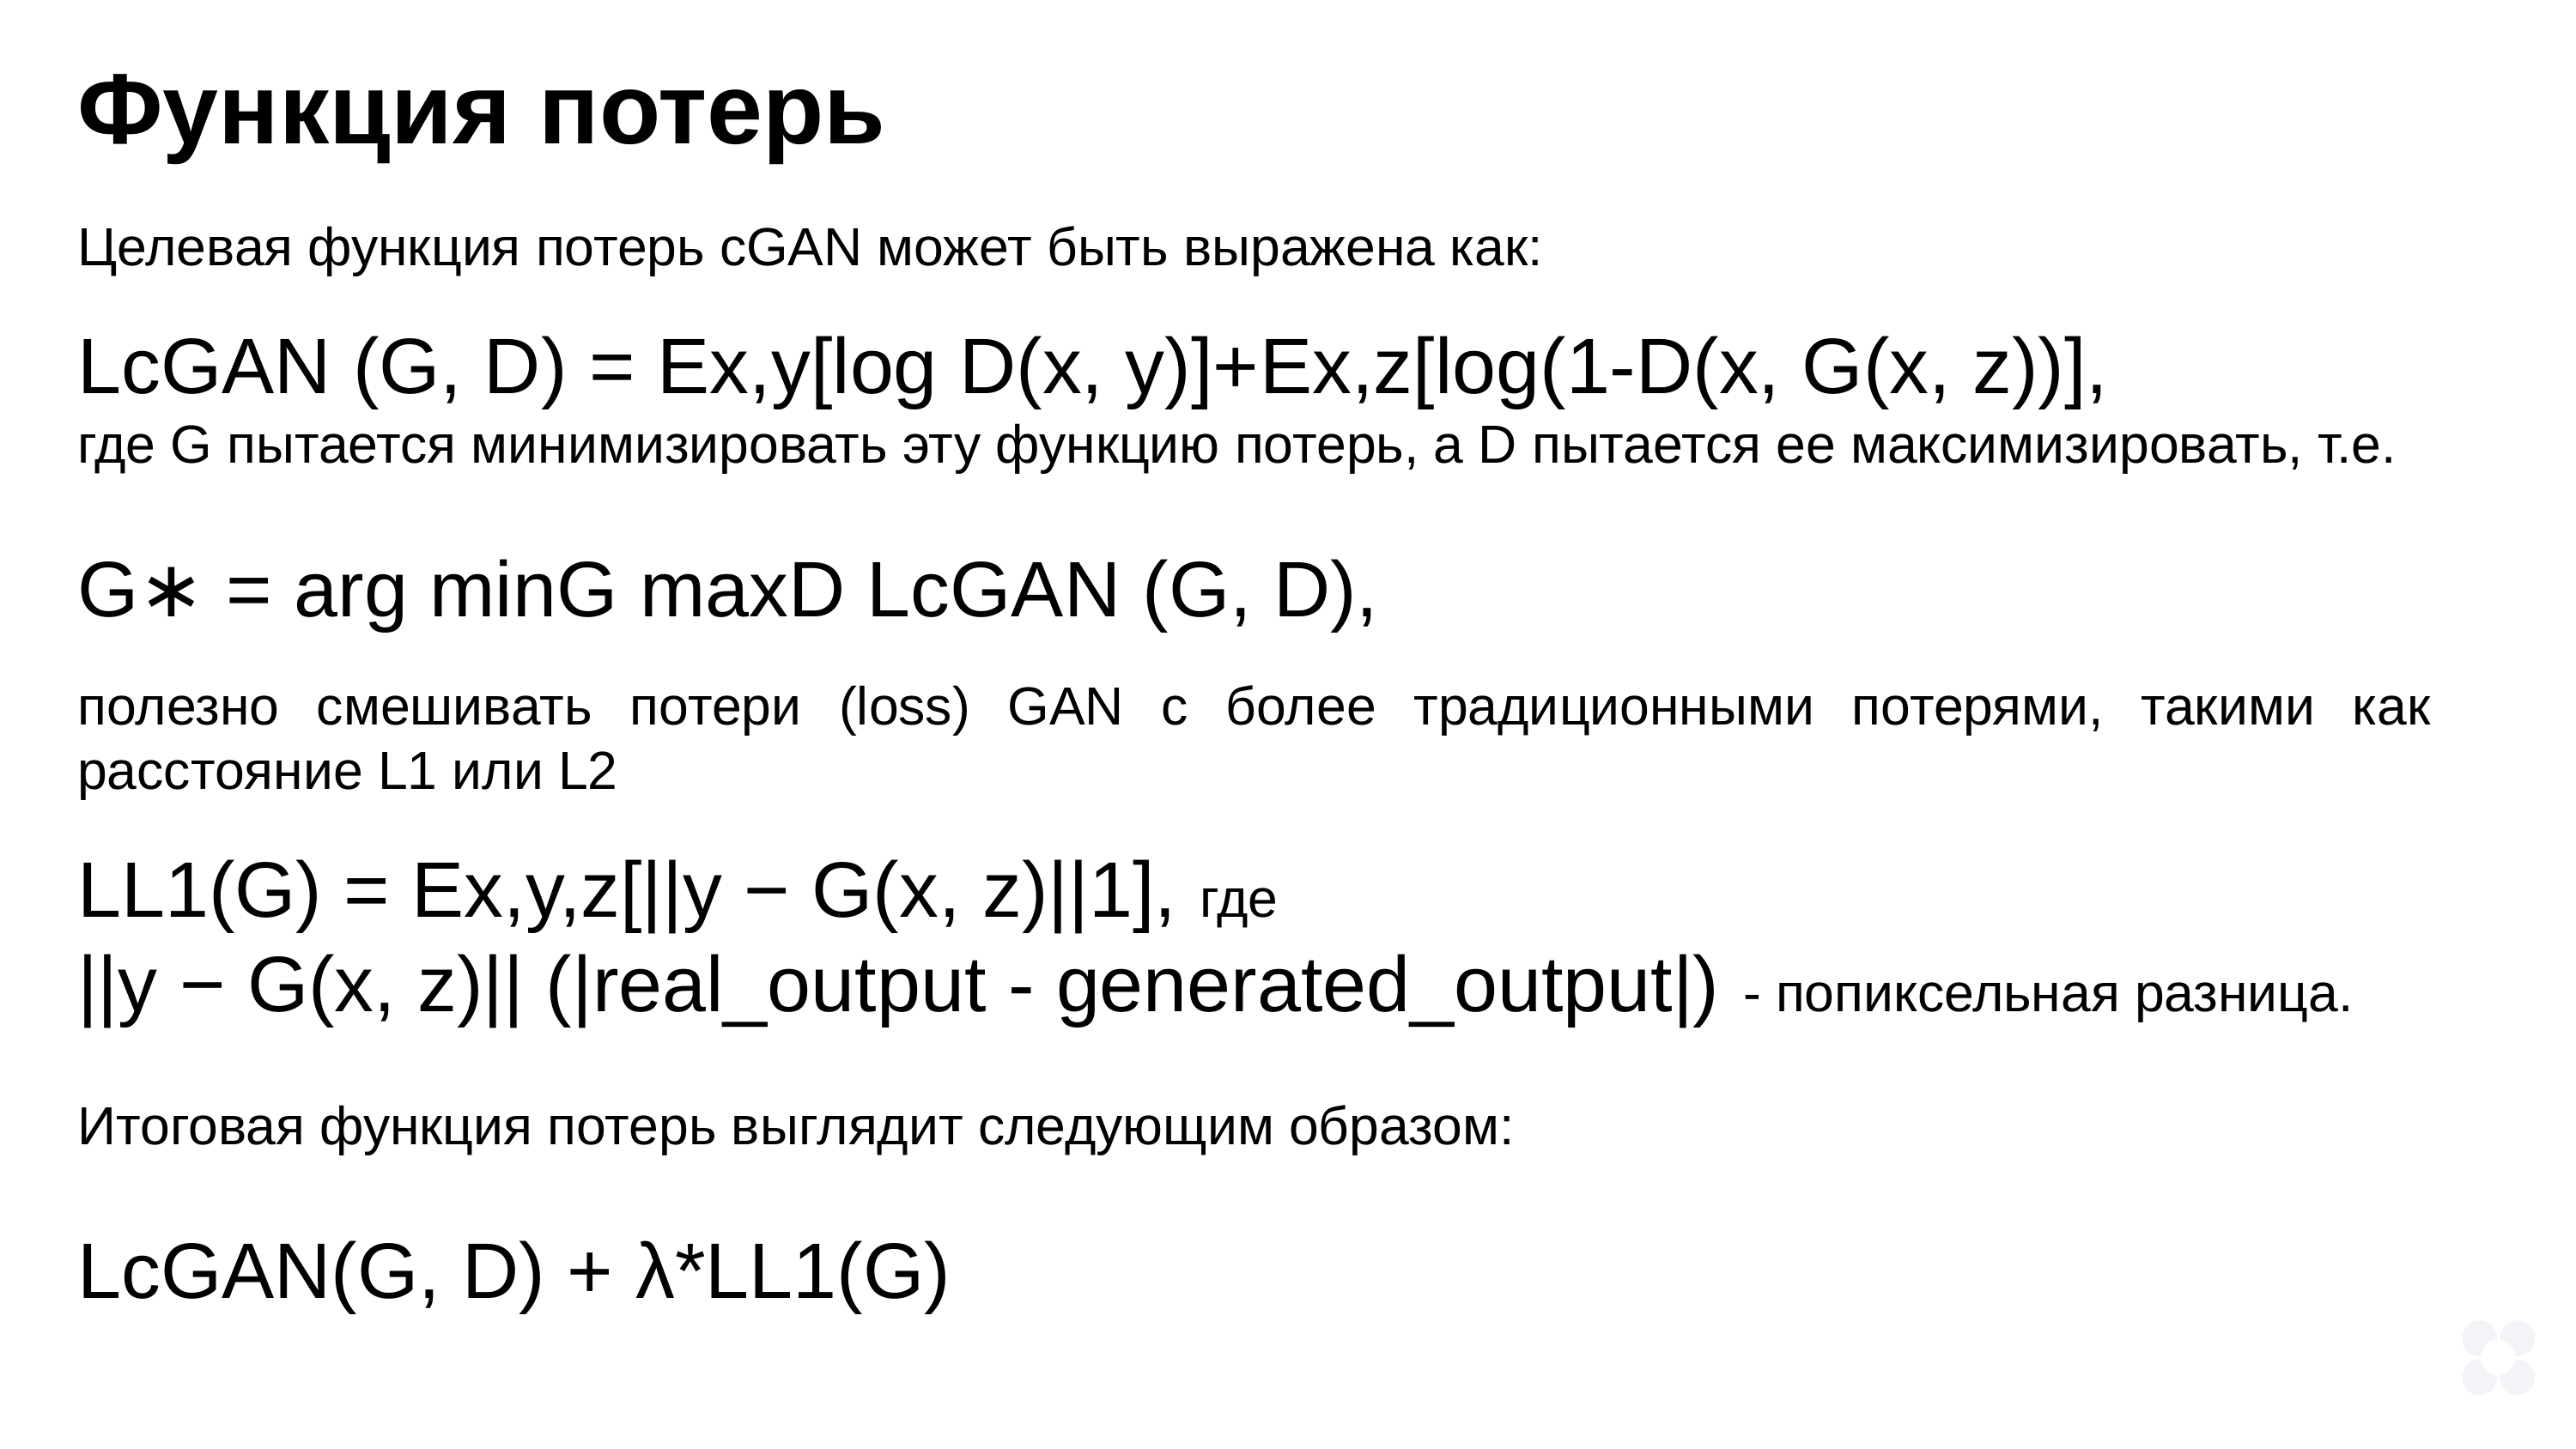

Функция потерь
Целевая функция потерь сGAN может быть выражена как:

LcGAN (G, D) = Еx,y[log D(x, y)]+Еx,z[log(1-D(x, G(x, z))],
где G пытается минимизировать эту функцию потерь, а D пытается ее максимизировать, т.е.

G∗ = arg minG maxD LcGAN (G, D),

полезно смешивать потери (loss) GAN с более традиционными потерями, такими как расстояние L1 или L2

LL1(G) = Ex,y,z[||y − G(x, z)||1], где
||y − G(x, z)|| (|real_output - generated_output|) - попиксельная разница.

Итоговая функция потерь выглядит следующим образом:

LcGAN(G, D) + λ*LL1(G)